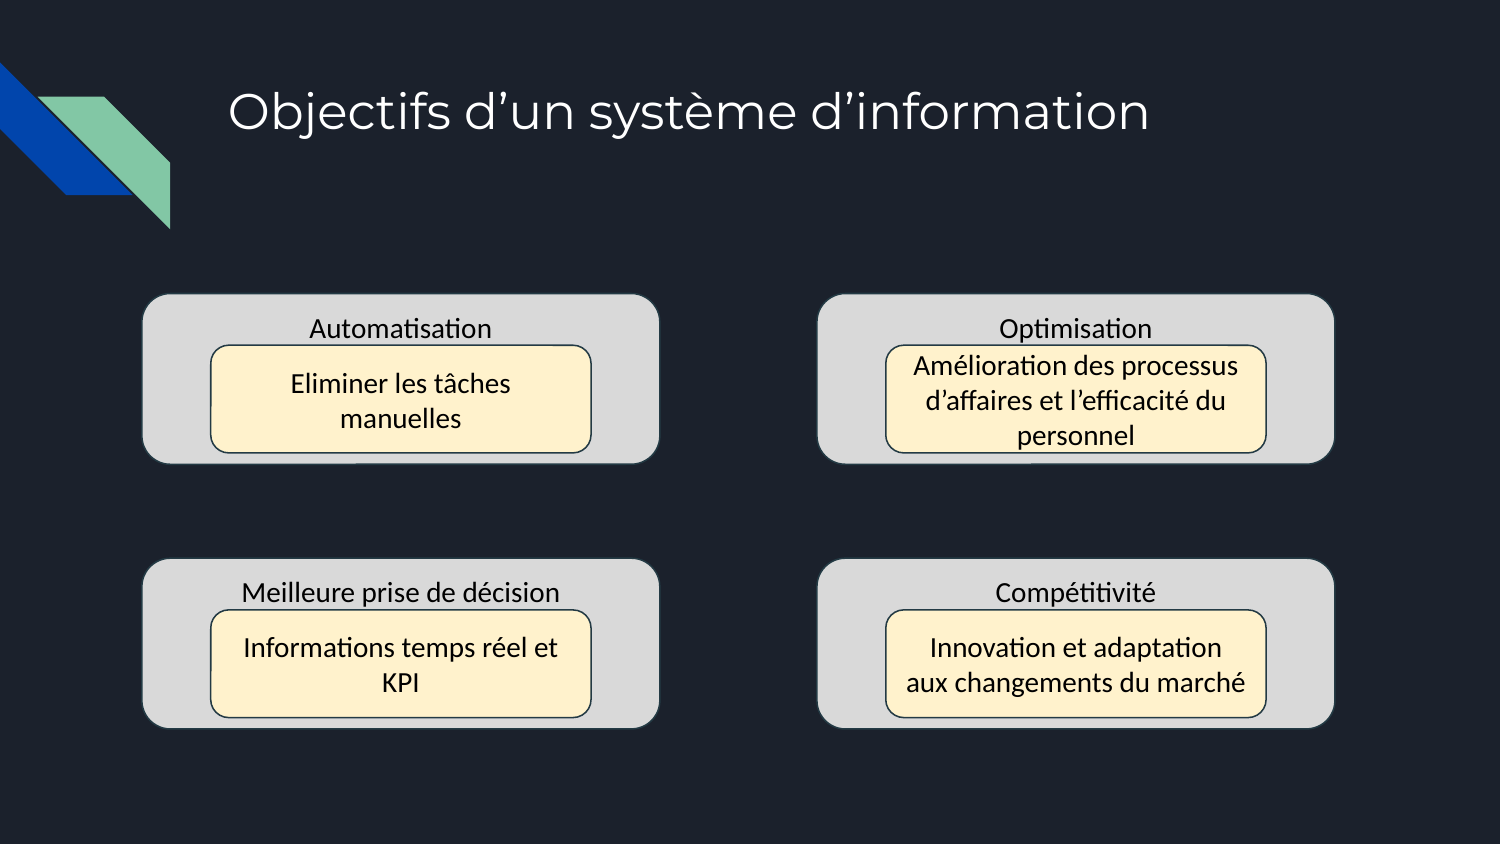

# Objectifs d’un système d’information
Automatisation

Optimisation

Eliminer les tâches manuelles
Amélioration des processus d’affaires et l’efficacité du personnel
Meilleure prise de décision

Compétitivité

Informations temps réel et KPI
Innovation et adaptation aux changements du marché